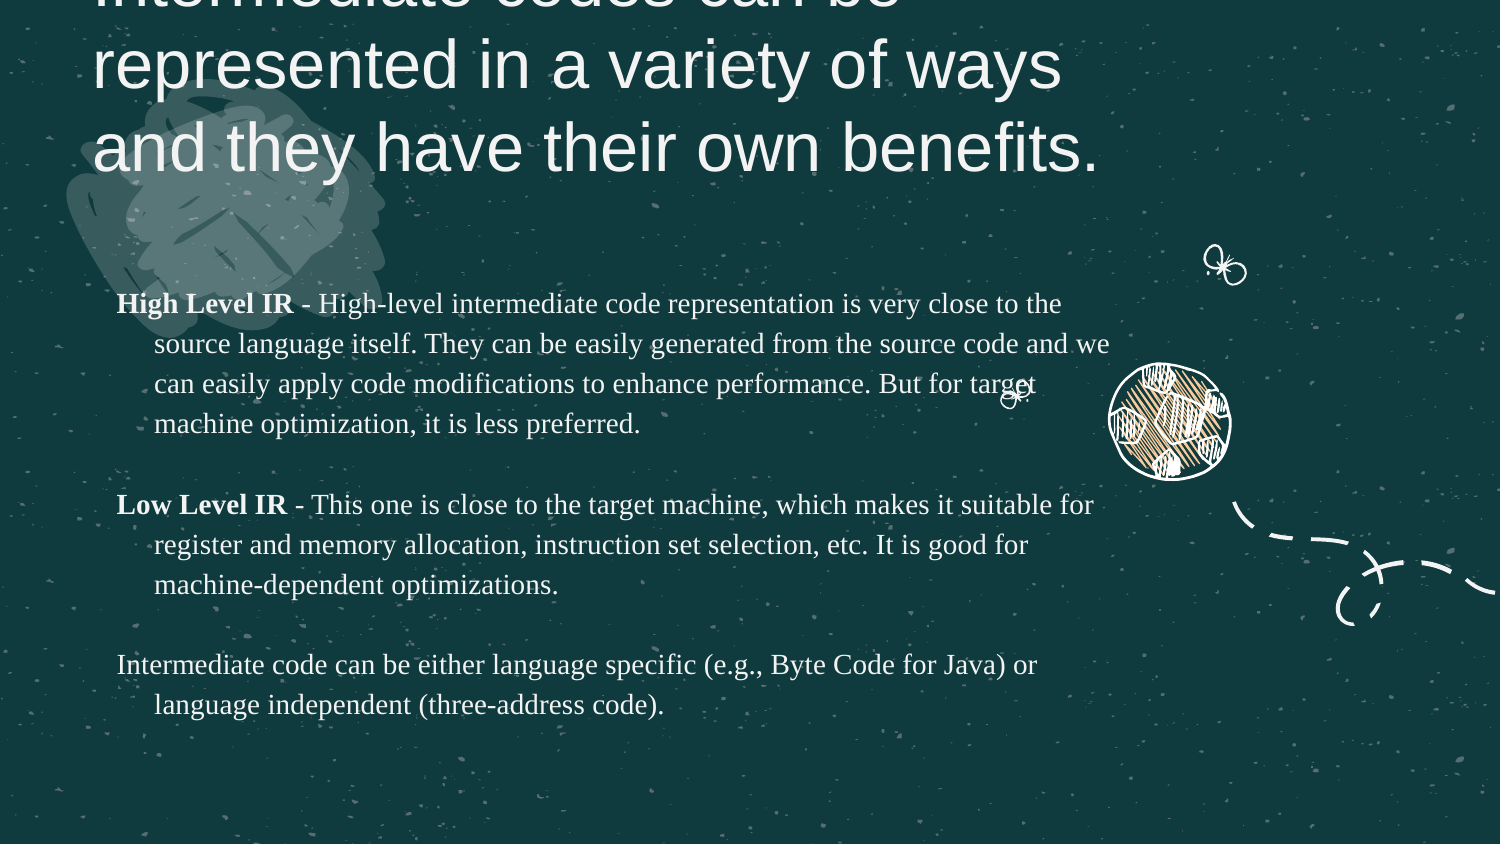

# Intermediate codes can be represented in a variety of ways and they have their own benefits.

High Level IR - High-level intermediate code representation is very close to the source language itself. They can be easily generated from the source code and we can easily apply code modifications to enhance performance. But for target machine optimization, it is less preferred.

Low Level IR - This one is close to the target machine, which makes it suitable for register and memory allocation, instruction set selection, etc. It is good for machine-dependent optimizations.

Intermediate code can be either language specific (e.g., Byte Code for Java) or language independent (three-address code).